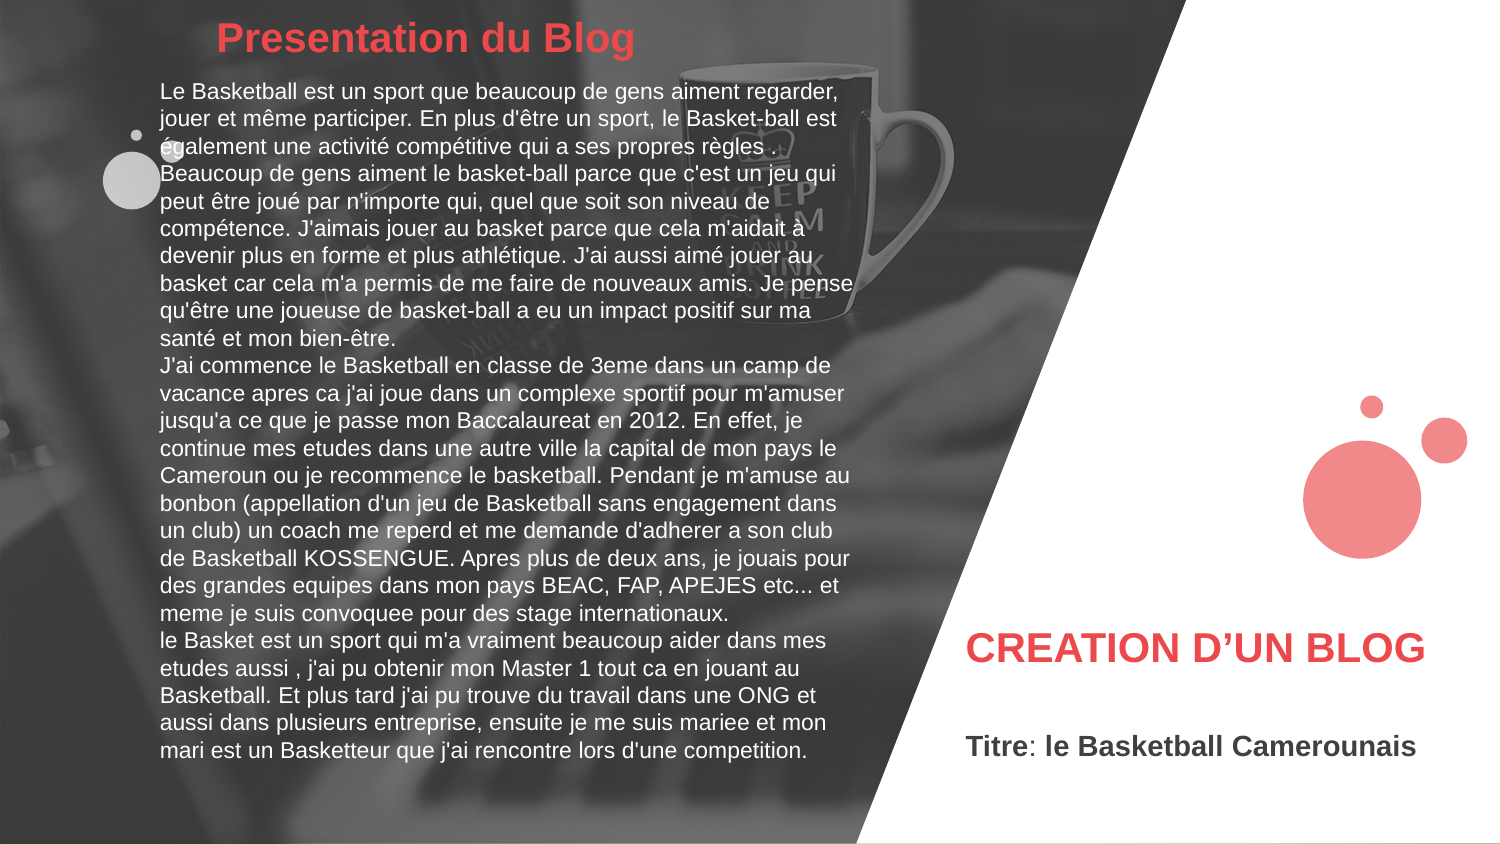

Presentation du Blog
Le Basketball est un sport que beaucoup de gens aiment regarder, jouer et même participer. En plus d'être un sport, le Basket-ball est également une activité compétitive qui a ses propres règles . Beaucoup de gens aiment le basket-ball parce que c'est un jeu qui peut être joué par n'importe qui, quel que soit son niveau de compétence. J'aimais jouer au basket parce que cela m'aidait à devenir plus en forme et plus athlétique. J'ai aussi aimé jouer au basket car cela m'a permis de me faire de nouveaux amis. Je pense qu'être une joueuse de basket-ball a eu un impact positif sur ma santé et mon bien-être.
J'ai commence le Basketball en classe de 3eme dans un camp de vacance apres ca j'ai joue dans un complexe sportif pour m'amuser jusqu'a ce que je passe mon Baccalaureat en 2012. En effet, je continue mes etudes dans une autre ville la capital de mon pays le Cameroun ou je recommence le basketball. Pendant je m'amuse au bonbon (appellation d'un jeu de Basketball sans engagement dans un club) un coach me reperd et me demande d'adherer a son club de Basketball KOSSENGUE. Apres plus de deux ans, je jouais pour des grandes equipes dans mon pays BEAC, FAP, APEJES etc... et meme je suis convoquee pour des stage internationaux.
le Basket est un sport qui m'a vraiment beaucoup aider dans mes etudes aussi , j'ai pu obtenir mon Master 1 tout ca en jouant au Basketball. Et plus tard j'ai pu trouve du travail dans une ONG et aussi dans plusieurs entreprise, ensuite je me suis mariee et mon mari est un Basketteur que j'ai rencontre lors d'une competition.

CREATION D’UN BLOG
Titre: le Basketball Camerounais